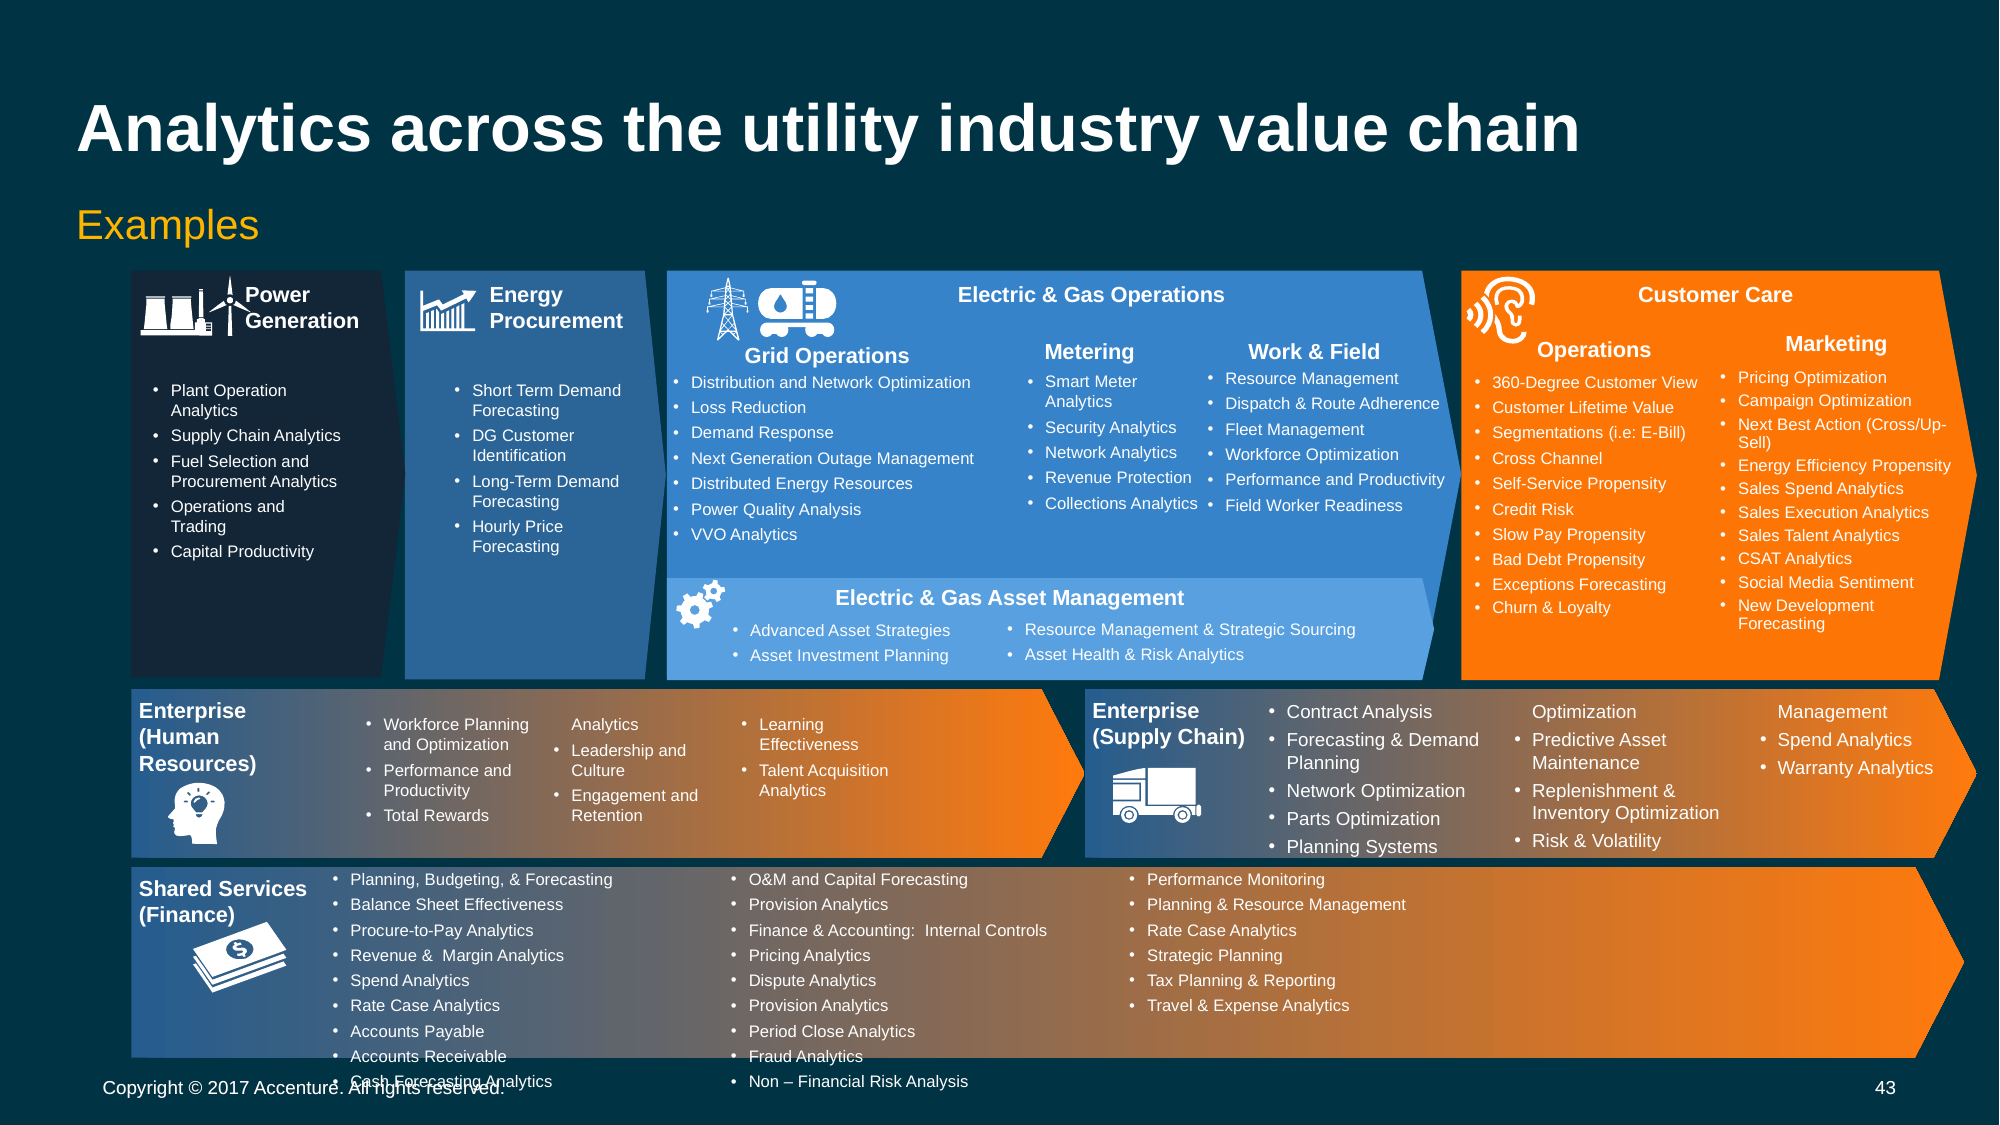

# Analytics across the utility industry value chain
Examples
Power Generation
Energy
Procurement
                Electric & Gas Operations
       Customer Care

Operations
Work & Field
Metering
Grid Operations

Resource Management
Dispatch & Route Adherence
Fleet Management
Workforce Optimization
Performance and Productivity
Field Worker Readiness

Smart Meter Analytics
Security Analytics
Network Analytics
Revenue Protection
Collections Analytics

Distribution and Network Optimization
Loss Reduction
Demand Response
Next Generation Outage Management
Distributed Energy Resources
Power Quality Analysis
VVO Analytics
Pricing Optimization
Campaign Optimization
Next Best Action (Cross/Up-Sell)
Energy Efficiency Propensity
Sales Spend Analytics
Sales Execution Analytics
Sales Talent Analytics
CSAT Analytics
Social Media Sentiment
New Development Forecasting

360-Degree Customer View
Customer Lifetime Value
Segmentations (i.e: E-Bill)
Cross Channel
Self-Service Propensity
Credit Risk
Slow Pay Propensity
Bad Debt Propensity
Exceptions Forecasting
Churn & Loyalty

Plant Operation Analytics
Supply Chain Analytics
Fuel Selection and Procurement Analytics
Operations and Trading
Capital Productivity
Short Term Demand Forecasting
DG Customer Identification
Long-Term Demand Forecasting
Hourly Price Forecasting
          Electric & Gas Asset Management

Resource Management & Strategic Sourcing
Asset Health & Risk Analytics
Advanced Asset Strategies
Asset Investment Planning
Enterprise
(Supply Chain)
Enterprise
(Human
Resources)
Workforce Planning and Optimization
Performance and Productivity
Total Rewards Analytics
Leadership and Culture
Engagement and Retention
Learning Effectiveness
Talent Acquisition Analytics

Planning, Budgeting, & Forecasting
Balance Sheet Effectiveness
Procure-to-Pay Analytics
Revenue &  Margin Analytics
Spend Analytics
Rate Case Analytics
Accounts Payable
Accounts Receivable
Cash Forecasting Analytics
O&M and Capital Forecasting
Provision Analytics
Finance & Accounting:  Internal Controls
Pricing Analytics
Dispute Analytics
Provision Analytics
Period Close Analytics
Fraud Analytics
Non – Financial Risk Analysis
Performance Monitoring
Planning & Resource Management
Rate Case Analytics
Strategic Planning
Tax Planning & Reporting
Travel & Expense Analytics
Shared Services
(Finance)

Marketing
Contract Analysis
Forecasting & Demand Planning
Network Optimization
Parts Optimization
Planning Systems Optimization
Predictive Asset Maintenance
Replenishment & Inventory Optimization
Risk & Volatility Management
Spend Analytics
Warranty Analytics